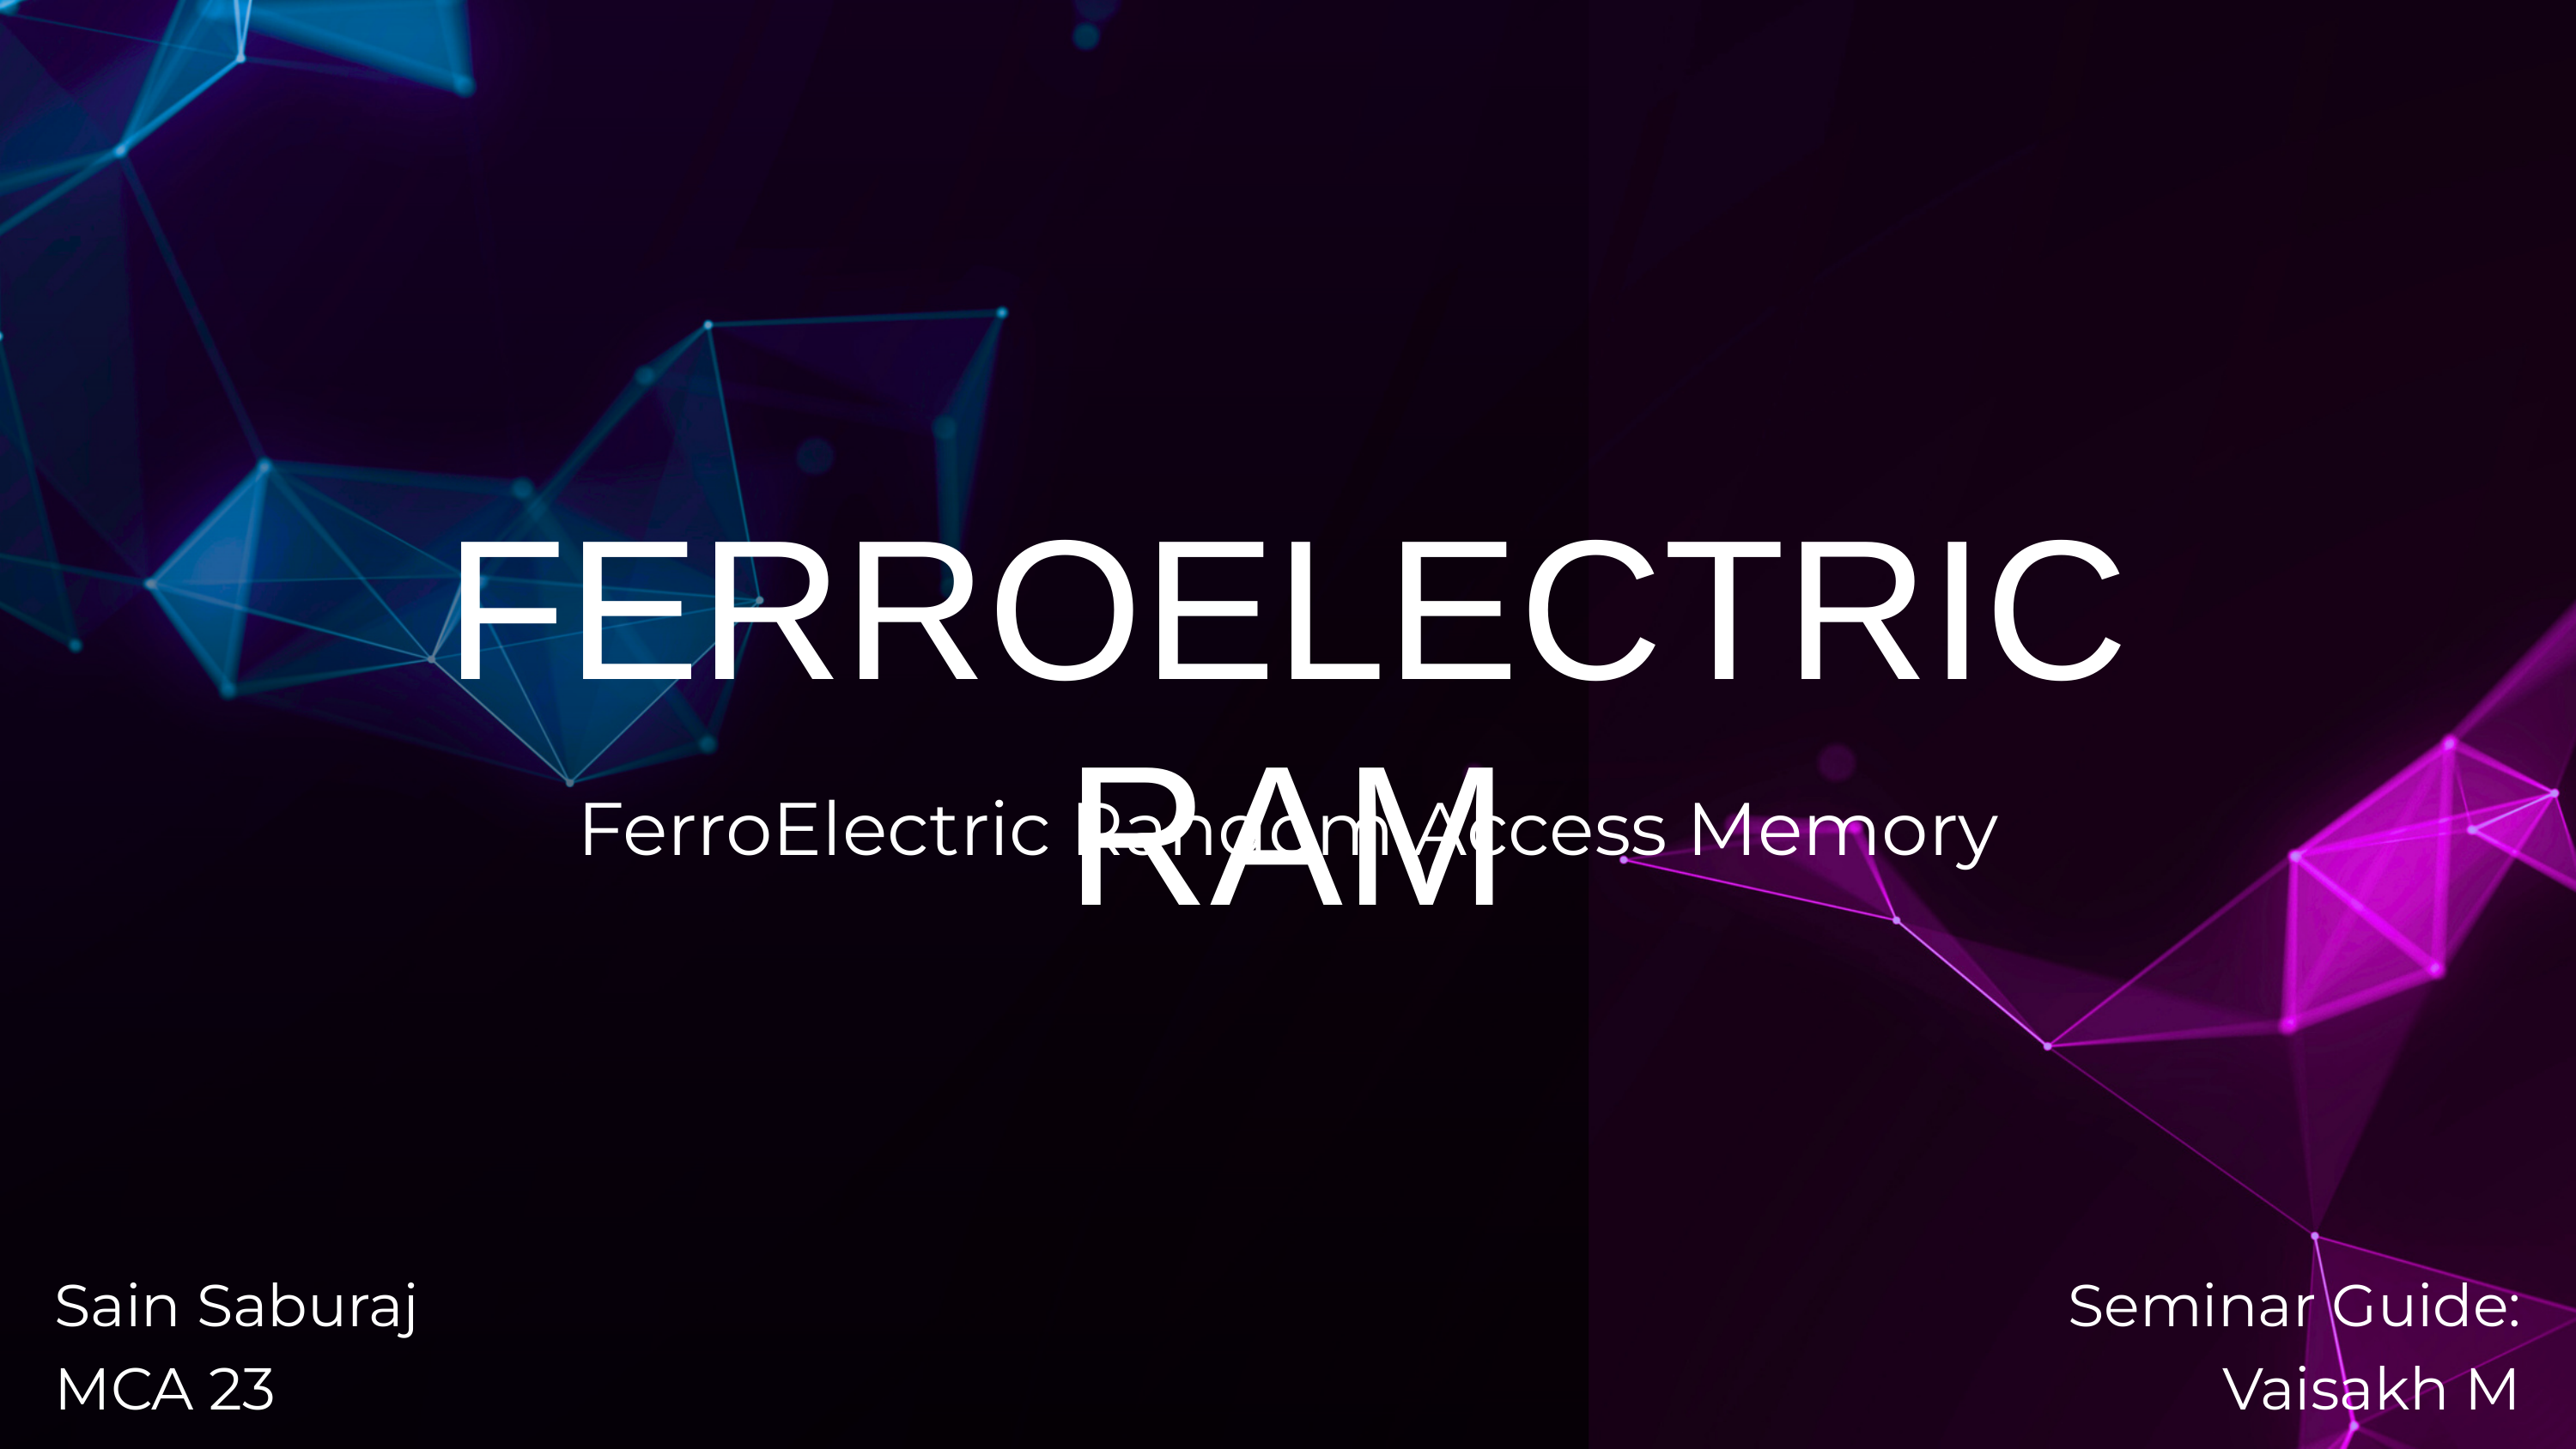

FERROELECTRIC RAM
FerroElectric Random Access Memory
Sain Saburaj
MCA 23
Seminar Guide:
Vaisakh M